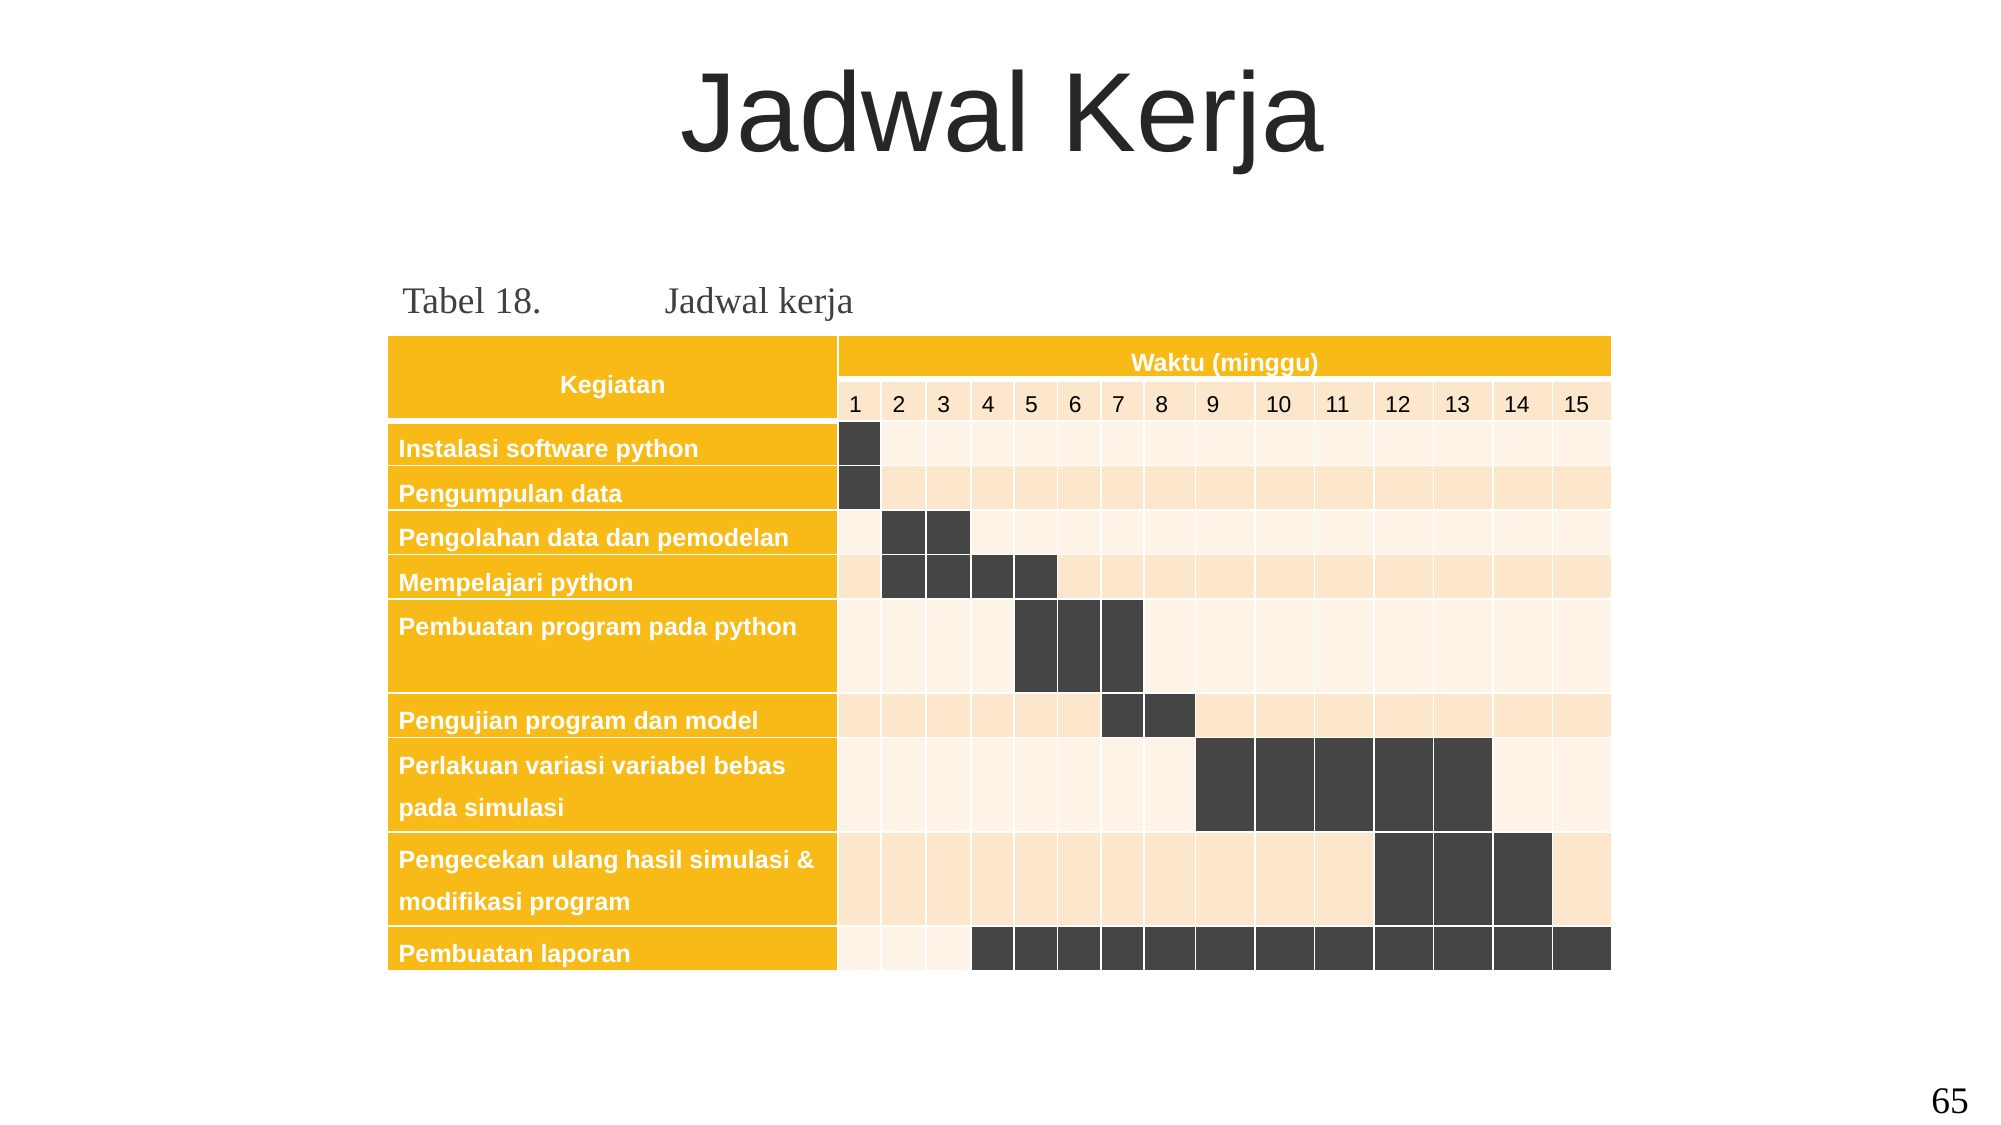

Jadwal Kerja
Tabel 18. 	Jadwal kerja
| Kegiatan | Waktu (minggu) |  |  |  |  |  |  |  |  |  |  |  |  |  |  |
| --- | --- | --- | --- | --- | --- | --- | --- | --- | --- | --- | --- | --- | --- | --- | --- |
|  | 1 | 2 | 3 | 4 | 5 | 6 | 7 | 8 | 9 | 10 | 11 | 12 | 13 | 14 | 15 |
| Instalasi software python |  |  |  |  |  |  |  |  |  |  |  |  |  |  |  |
| Pengumpulan data |  |  |  |  |  |  |  |  |  |  |  |  |  |  |  |
| Pengolahan data dan pemodelan |  |  |  |  |  |  |  |  |  |  |  |  |  |  |  |
| Mempelajari python |  |  |  |  |  |  |  |  |  |  |  |  |  |  |  |
| Pembuatan program pada python |  |  |  |  |  |  |  |  |  |  |  |  |  |  |  |
| Pengujian program dan model |  |  |  |  |  |  |  |  |  |  |  |  |  |  |  |
| Perlakuan variasi variabel bebas pada simulasi |  |  |  |  |  |  |  |  |  |  |  |  |  |  |  |
| Pengecekan ulang hasil simulasi & modifikasi program |  |  |  |  |  |  |  |  |  |  |  |  |  |  |  |
| Pembuatan laporan |  |  |  |  |  |  |  |  |  |  |  |  |  |  |  |
65